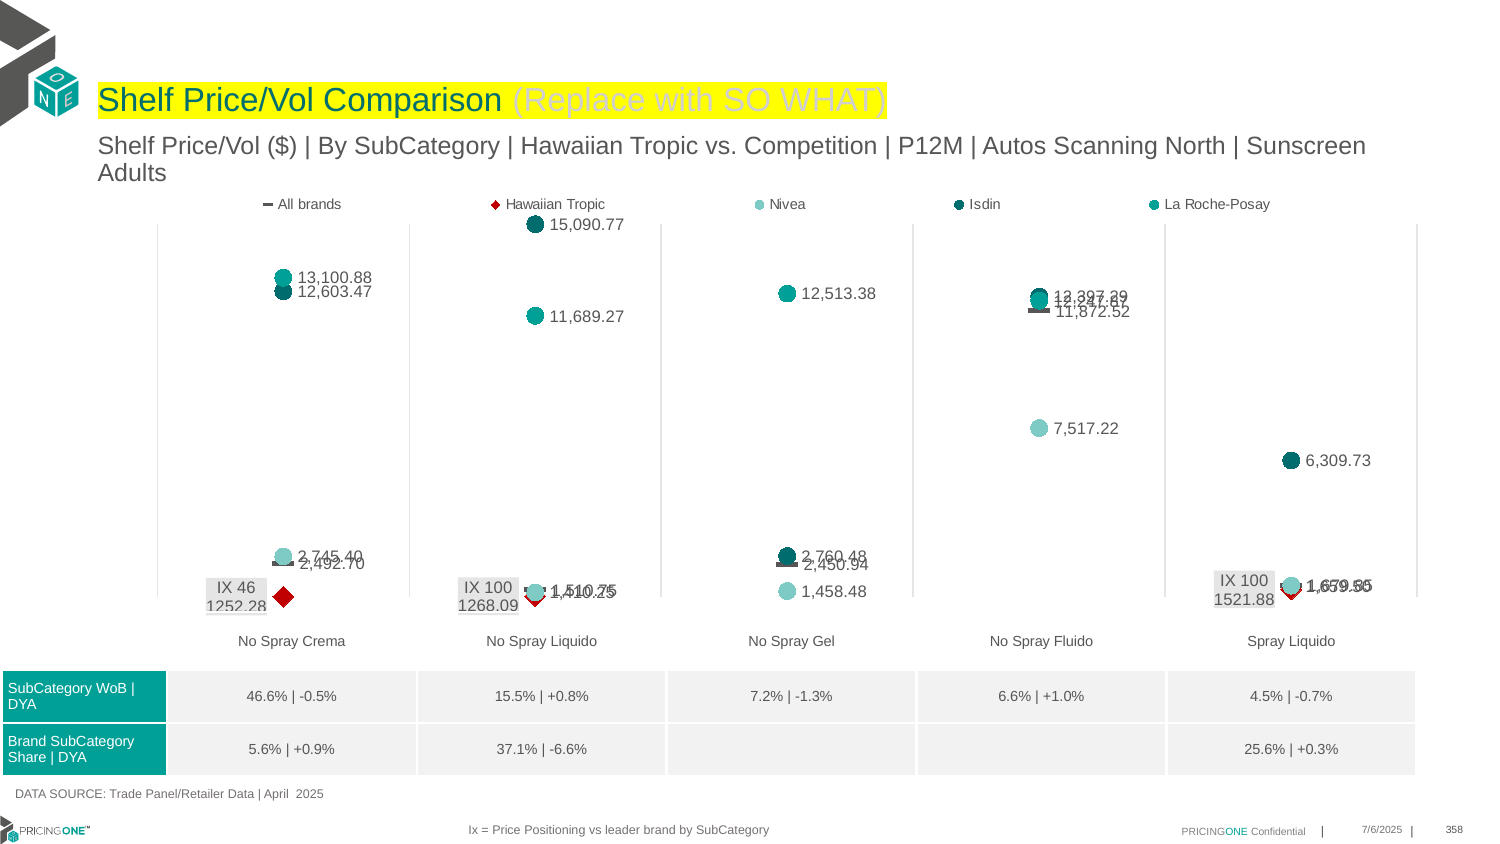

# Shelf Price/Vol Comparison (Replace with SO WHAT)
Shelf Price/Vol ($) | By SubCategory | Hawaiian Tropic vs. Competition | P12M | Autos Scanning North | Sunscreen Adults

### Chart

| Category | All brands | Hawaiian Tropic | Nivea | Isdin | La Roche-Posay |
|---|---|---|---|---|---|
| IX 46 | 2492.7 | 1252.28 | 2745.4 | 12603.47 | 13100.88 |
| IX 100 | 1510.75 | 1268.09 | 1410.25 | 15090.77 | 11689.27 |
| None | 2450.94 | None | 1458.48 | 2760.48 | 12513.38 |
| None | 11872.52 | None | 7517.22 | 12397.29 | 12247.87 |
| IX 100 | 1679.85 | 1521.88 | 1659.5 | 6309.73 | None |
|  | No Spray Crema | No Spray Liquido | No Spray Gel | No Spray Fluido | Spray Liquido |
| --- | --- | --- | --- | --- | --- |
| SubCategory WoB | DYA | 46.6% | -0.5% | 15.5% | +0.8% | 7.2% | -1.3% | 6.6% | +1.0% | 4.5% | -0.7% |
| Brand SubCategory Share | DYA | 5.6% | +0.9% | 37.1% | -6.6% |  |  | 25.6% | +0.3% |
DATA SOURCE: Trade Panel/Retailer Data | April  2025
Ix = Price Positioning vs leader brand by SubCategory
7/6/2025
358